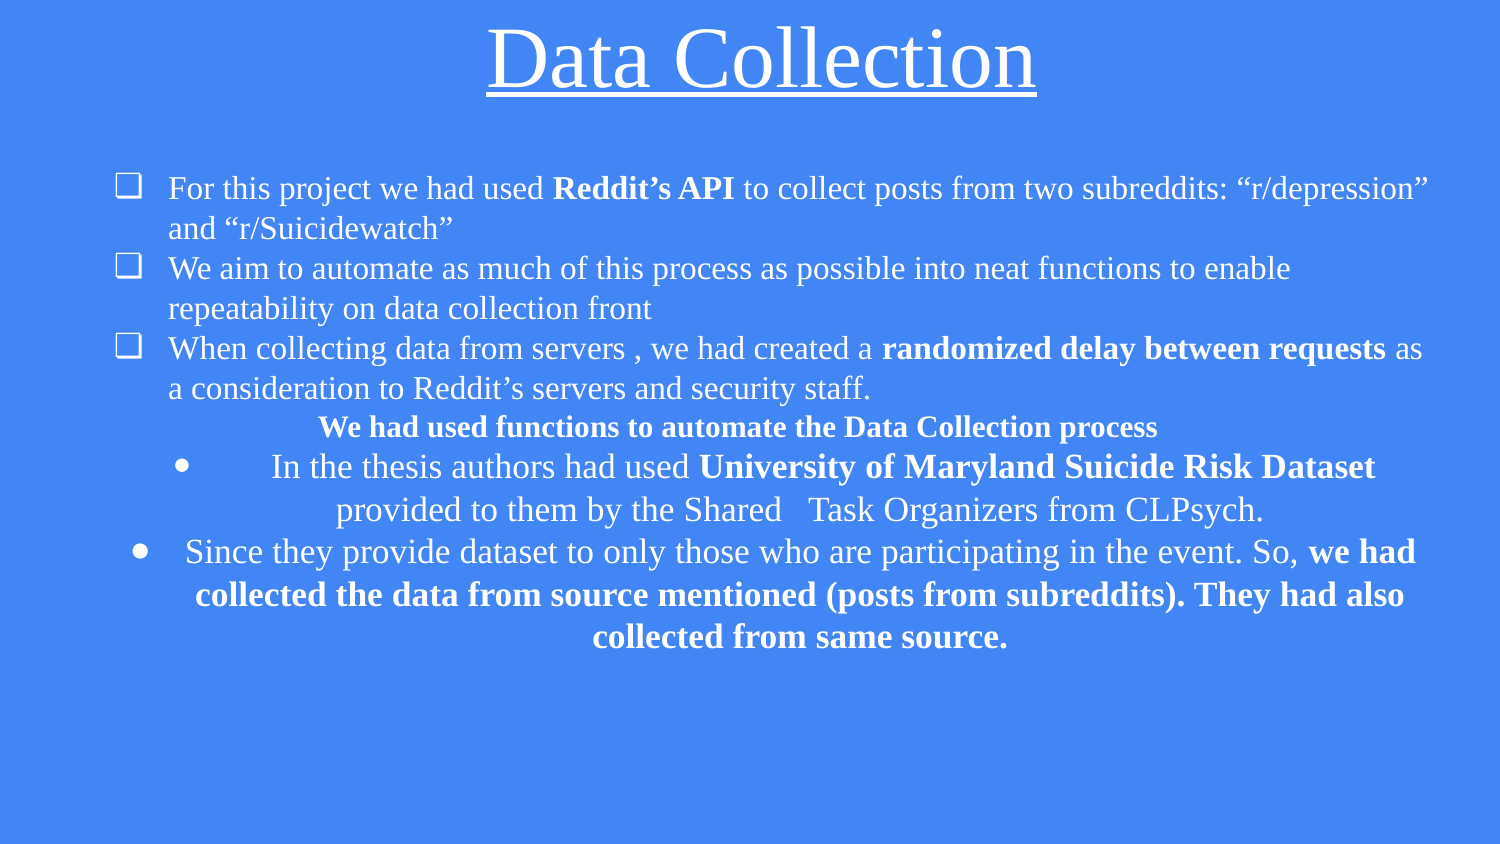

Data Collection
For this project we had used Reddit’s API to collect posts from two subreddits: “r/depression” and “r/Suicidewatch”
We aim to automate as much of this process as possible into neat functions to enable repeatability on data collection front
When collecting data from servers , we had created a randomized delay between requests as a consideration to Reddit’s servers and security staff.
                             We had used functions to automate the Data Collection process
      In the thesis authors had used University of Maryland Suicide Risk Dataset provided to them by the Shared   Task Organizers from CLPsych.
Since they provide dataset to only those who are participating in the event. So, we had collected the data from source mentioned (posts from subreddits). They had also collected from same source.

#